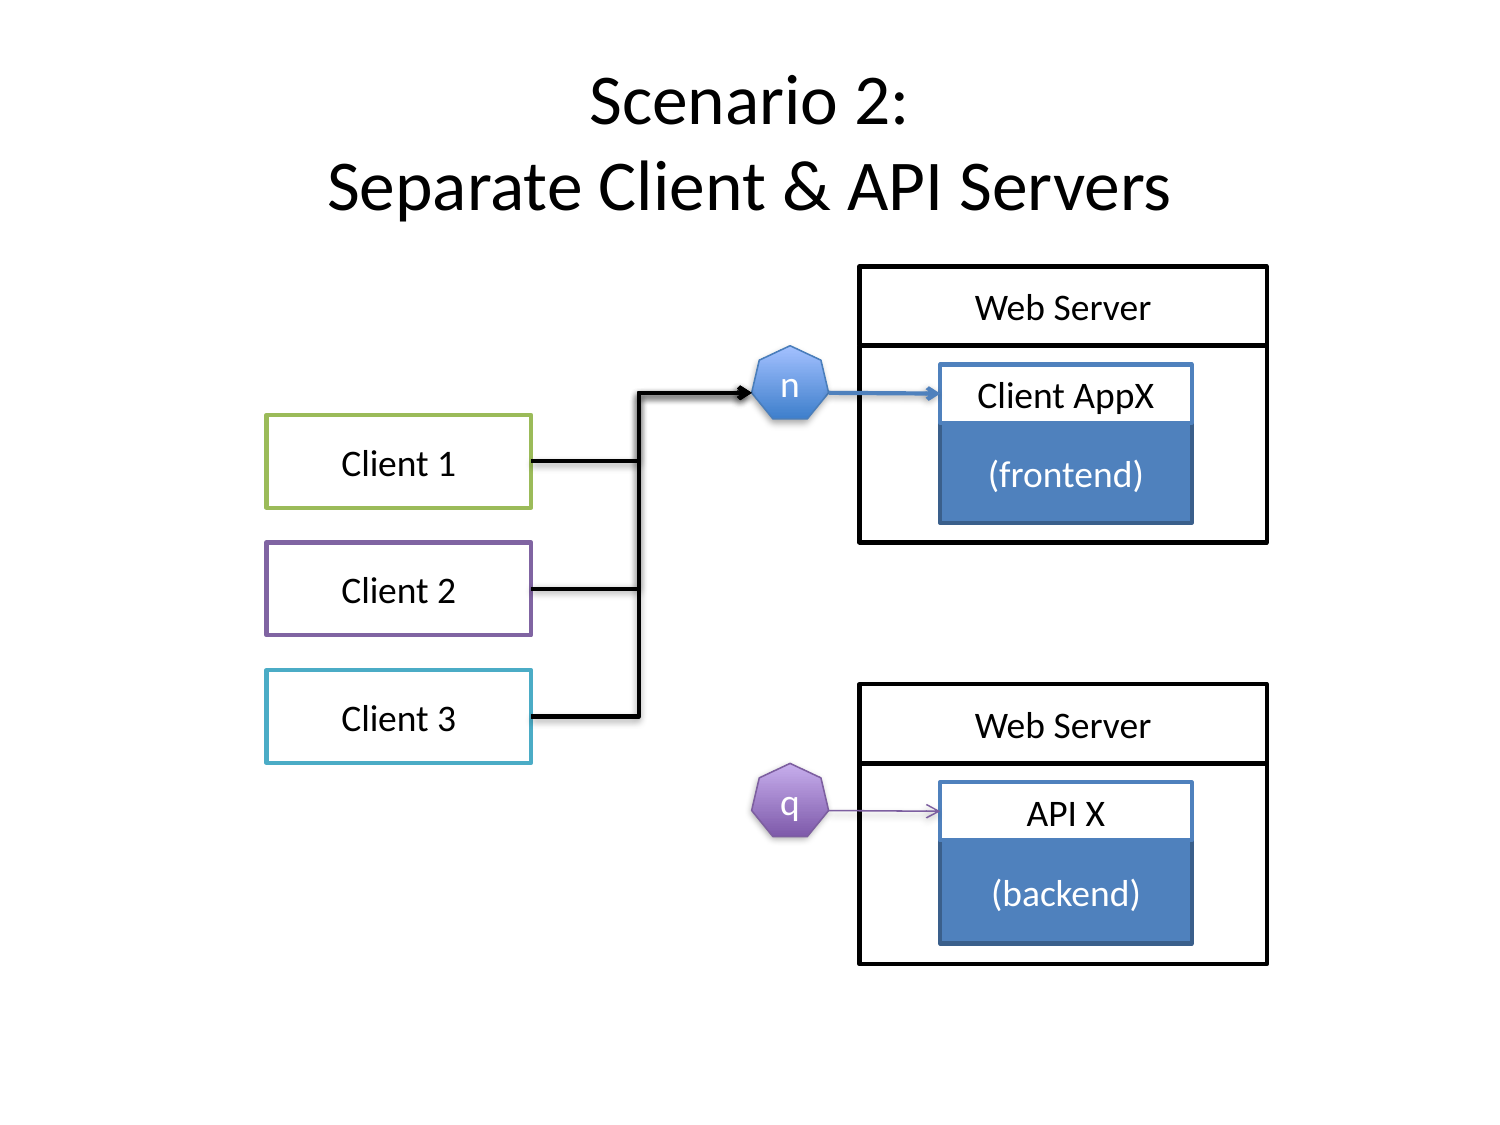

# Scenario 2: Separate Client & API Servers
Web Server

n
Client AppX
Client 1
(frontend)
Client 2
Client 3
Web Server
q

API X
(backend)